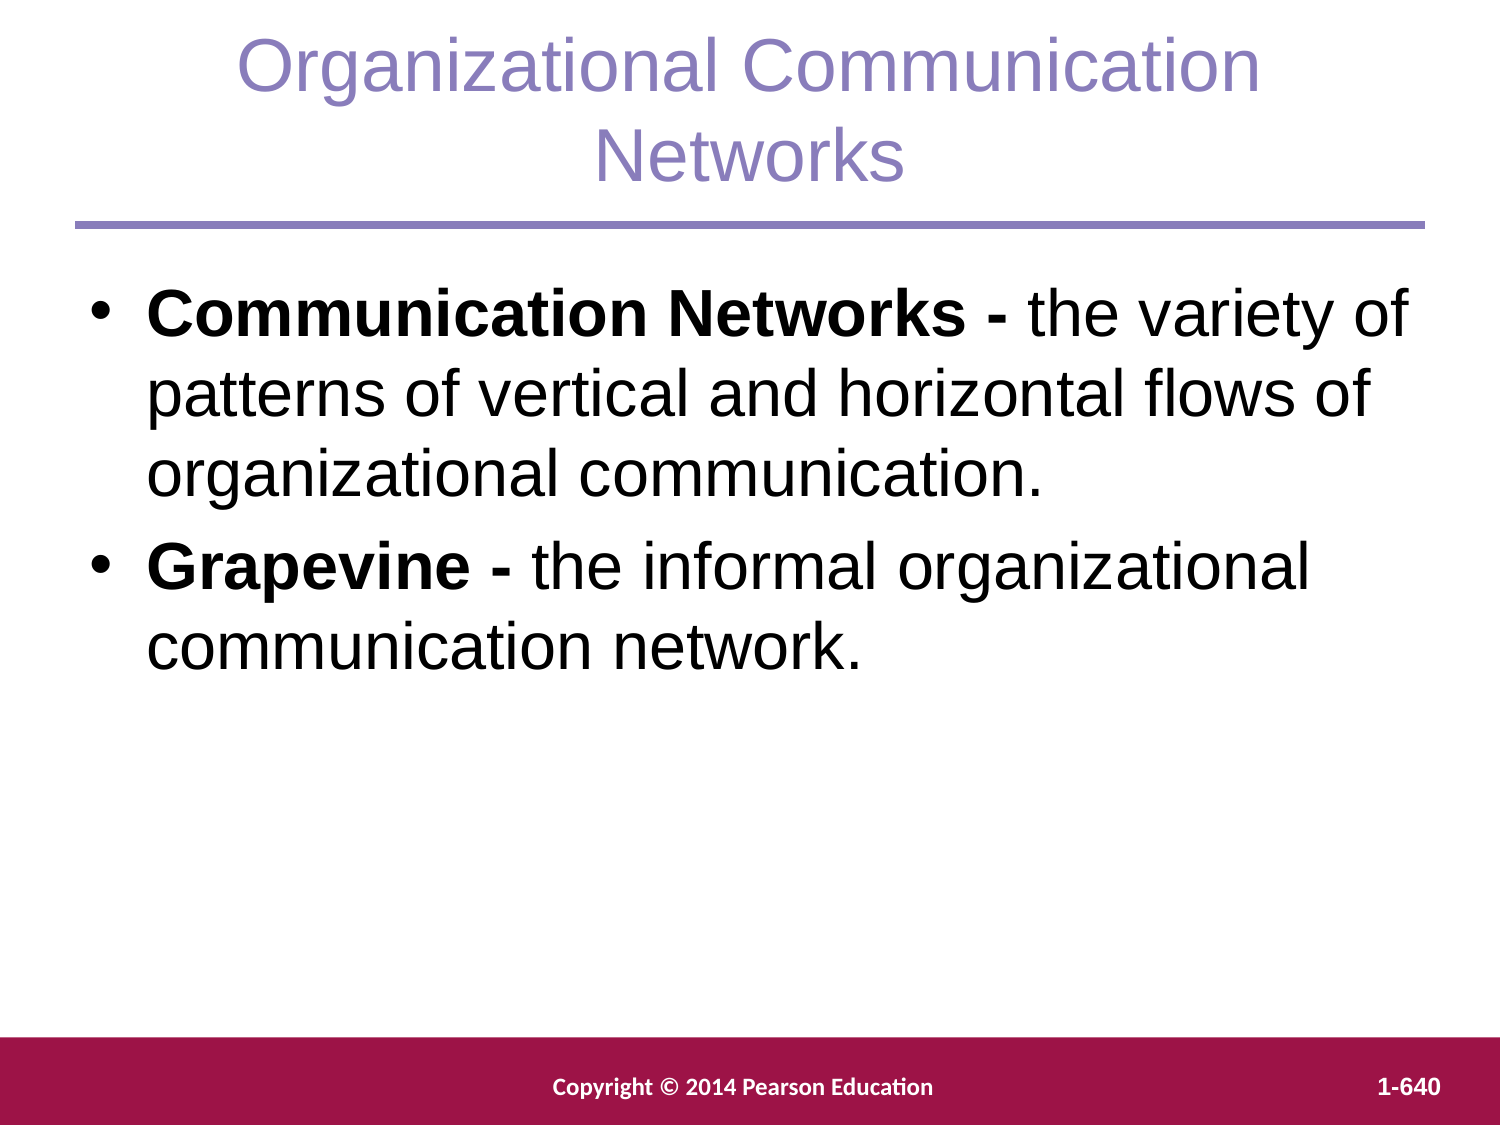

Organizational Communication Networks
Communication Networks - the variety of patterns of vertical and horizontal flows of organizational communication.
Grapevine - the informal organizational communication network.